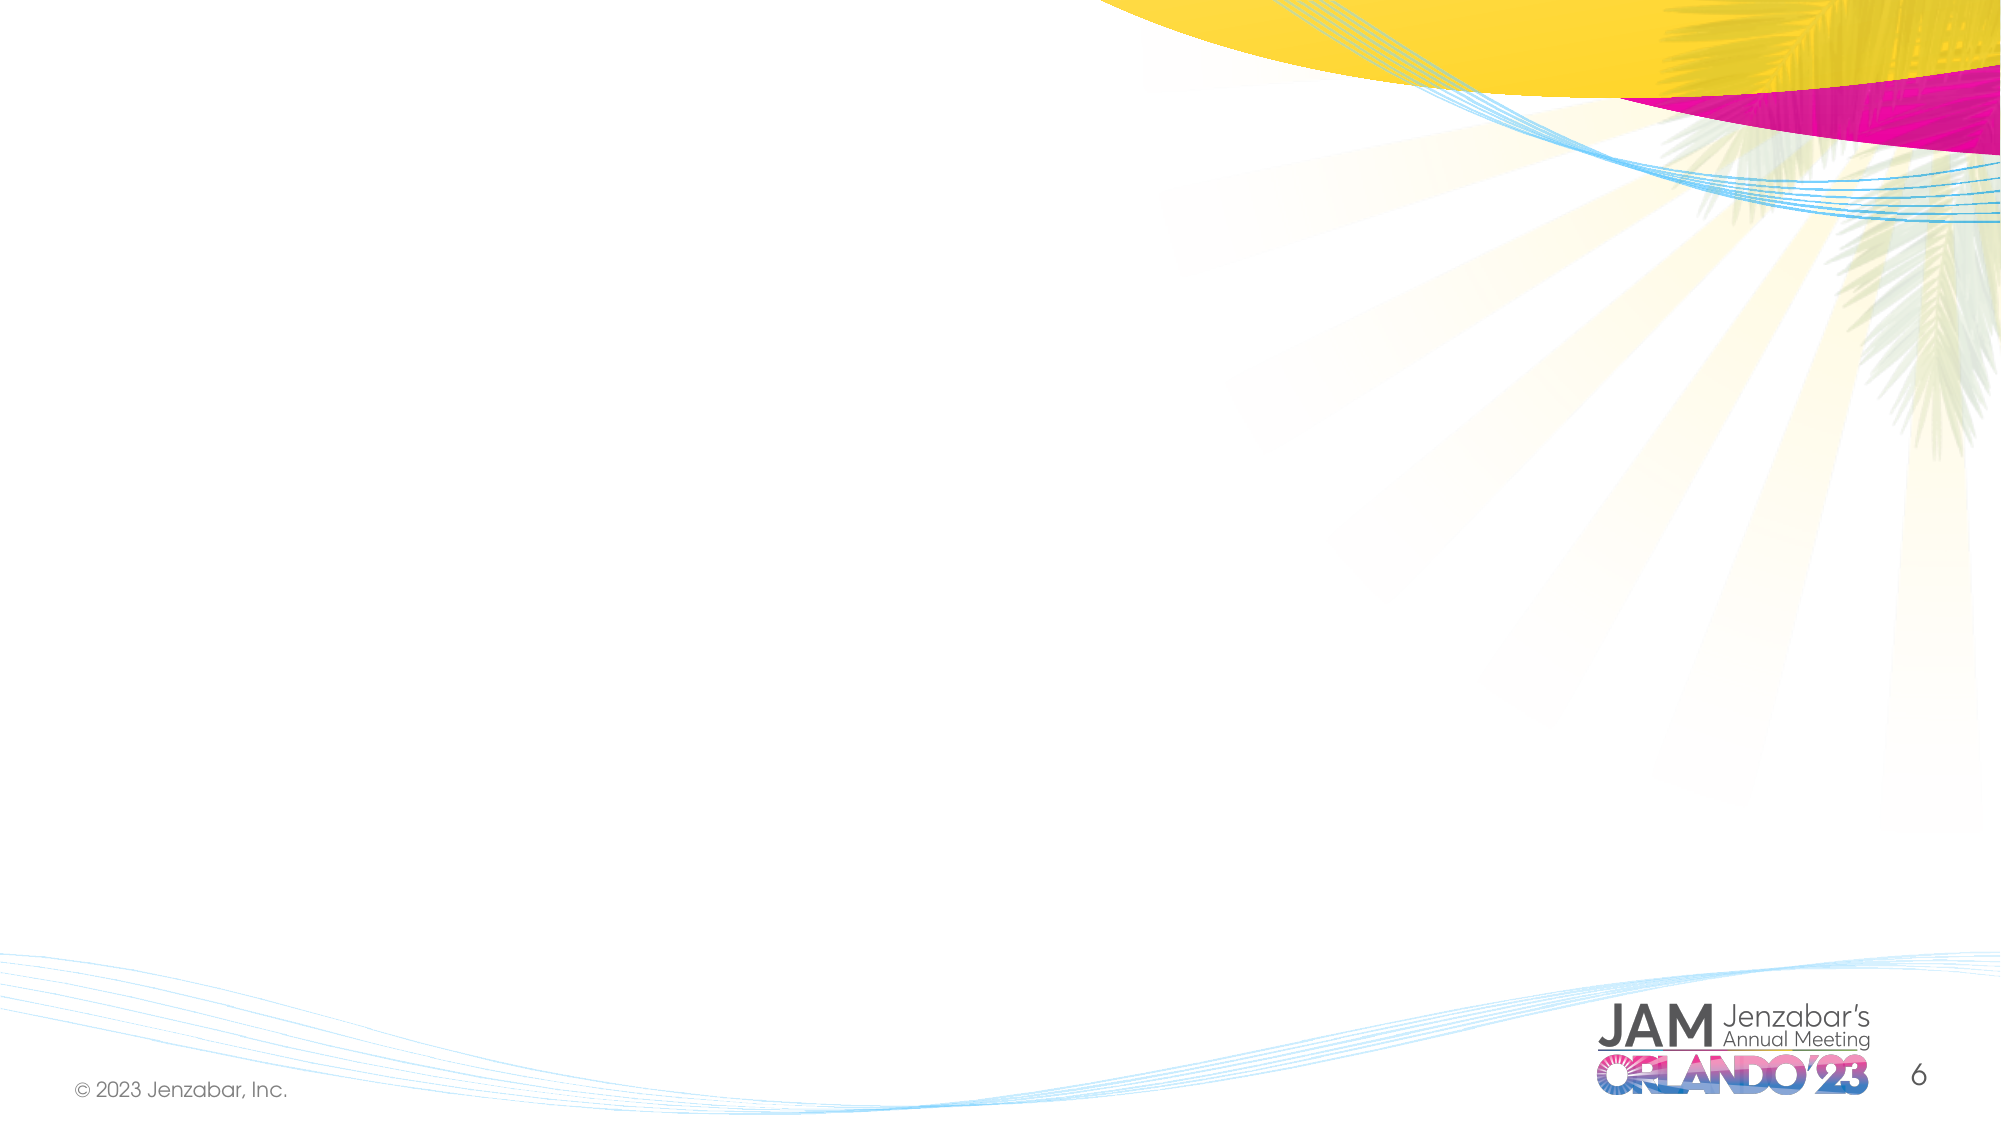

# Security
Limit access to login credentials
Encrypted or ACL protected login information
Limit access to specific users (integrated security)
Limit access to sensitive data
Grant limited rights on database tables (not a lot of granularity at the table level)
Use stored procedures and only grant EXEC to authorized accounts
Prevent SQL injection attacks
Parameterized queries
Validate user input